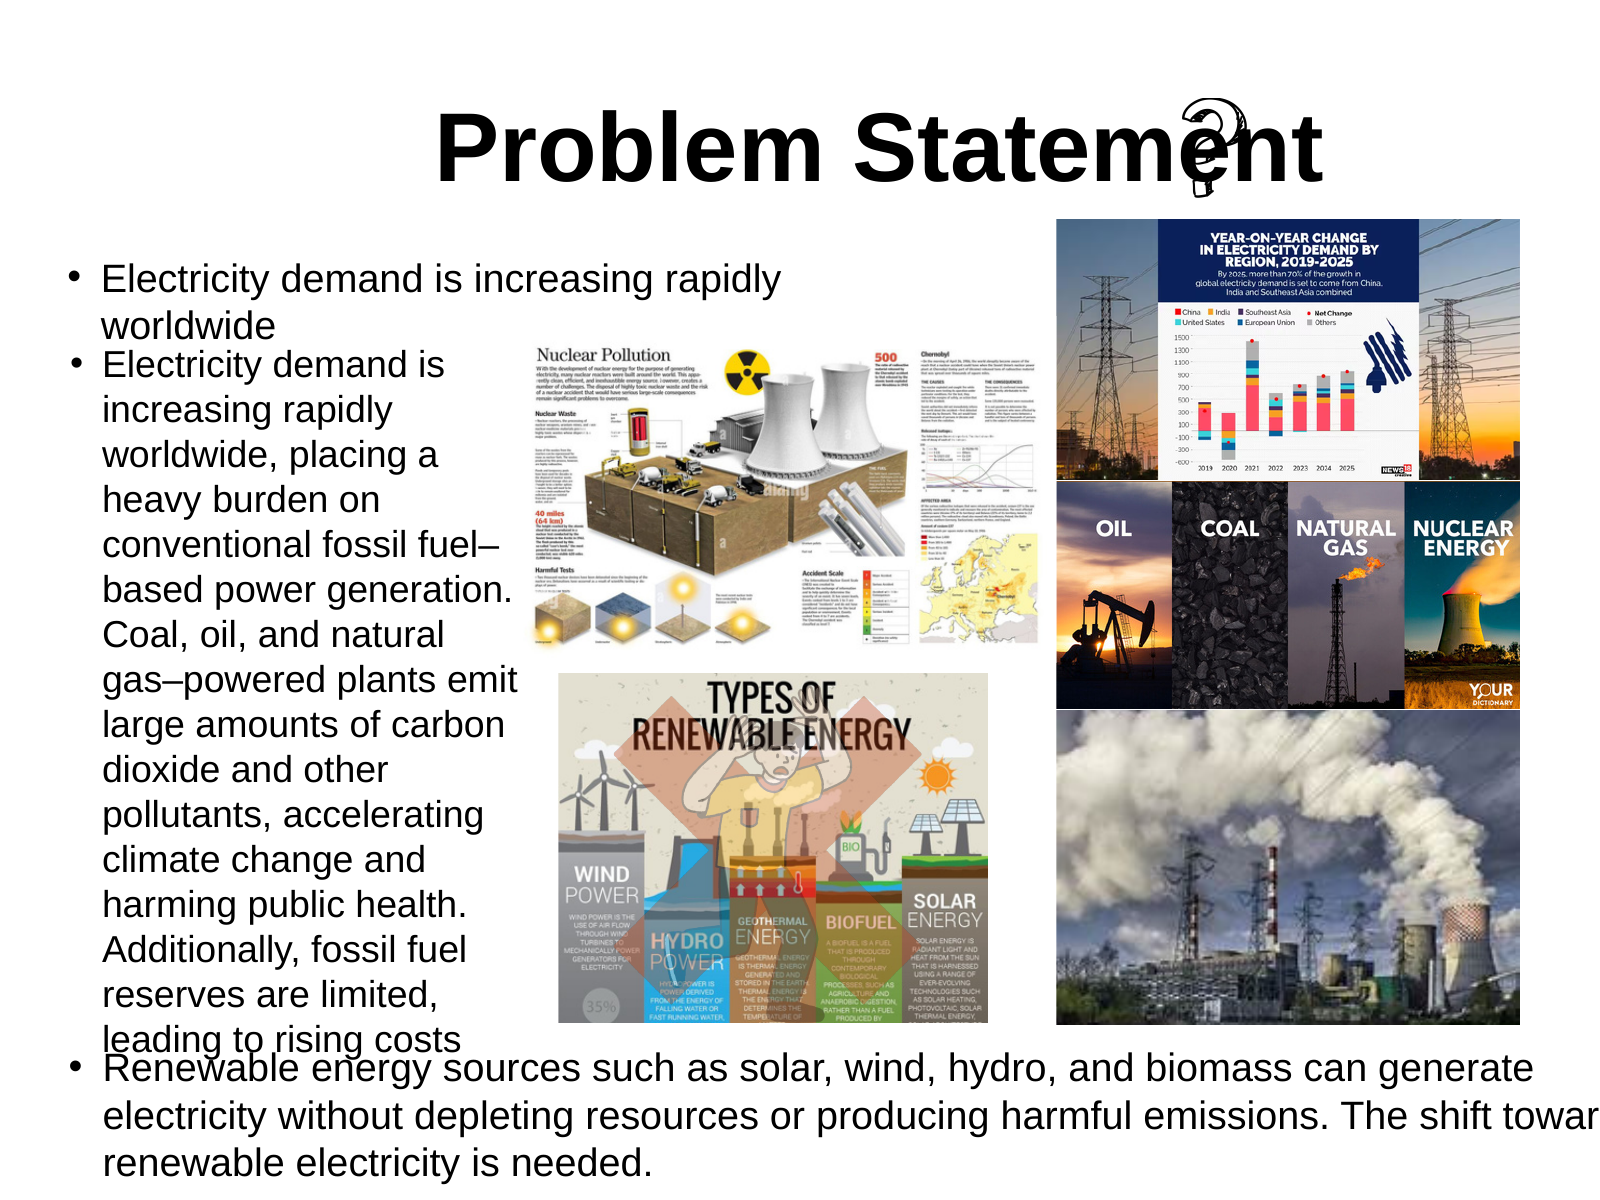

Problem Statement

Electricity demand is increasing rapidly worldwide

Electricity demand is increasing rapidly worldwide, placing a heavy burden on conventional fossil fuel–based power generation. Coal, oil, and natural gas–powered plants emit large amounts of carbon dioxide and other pollutants, accelerating climate change and harming public health. Additionally, fossil fuel reserves are limited, leading to rising costs

Renewable energy sources such as solar, wind, hydro, and biomass can generate electricity without depleting resources or producing harmful emissions. The shift toward renewable electricity is needed.